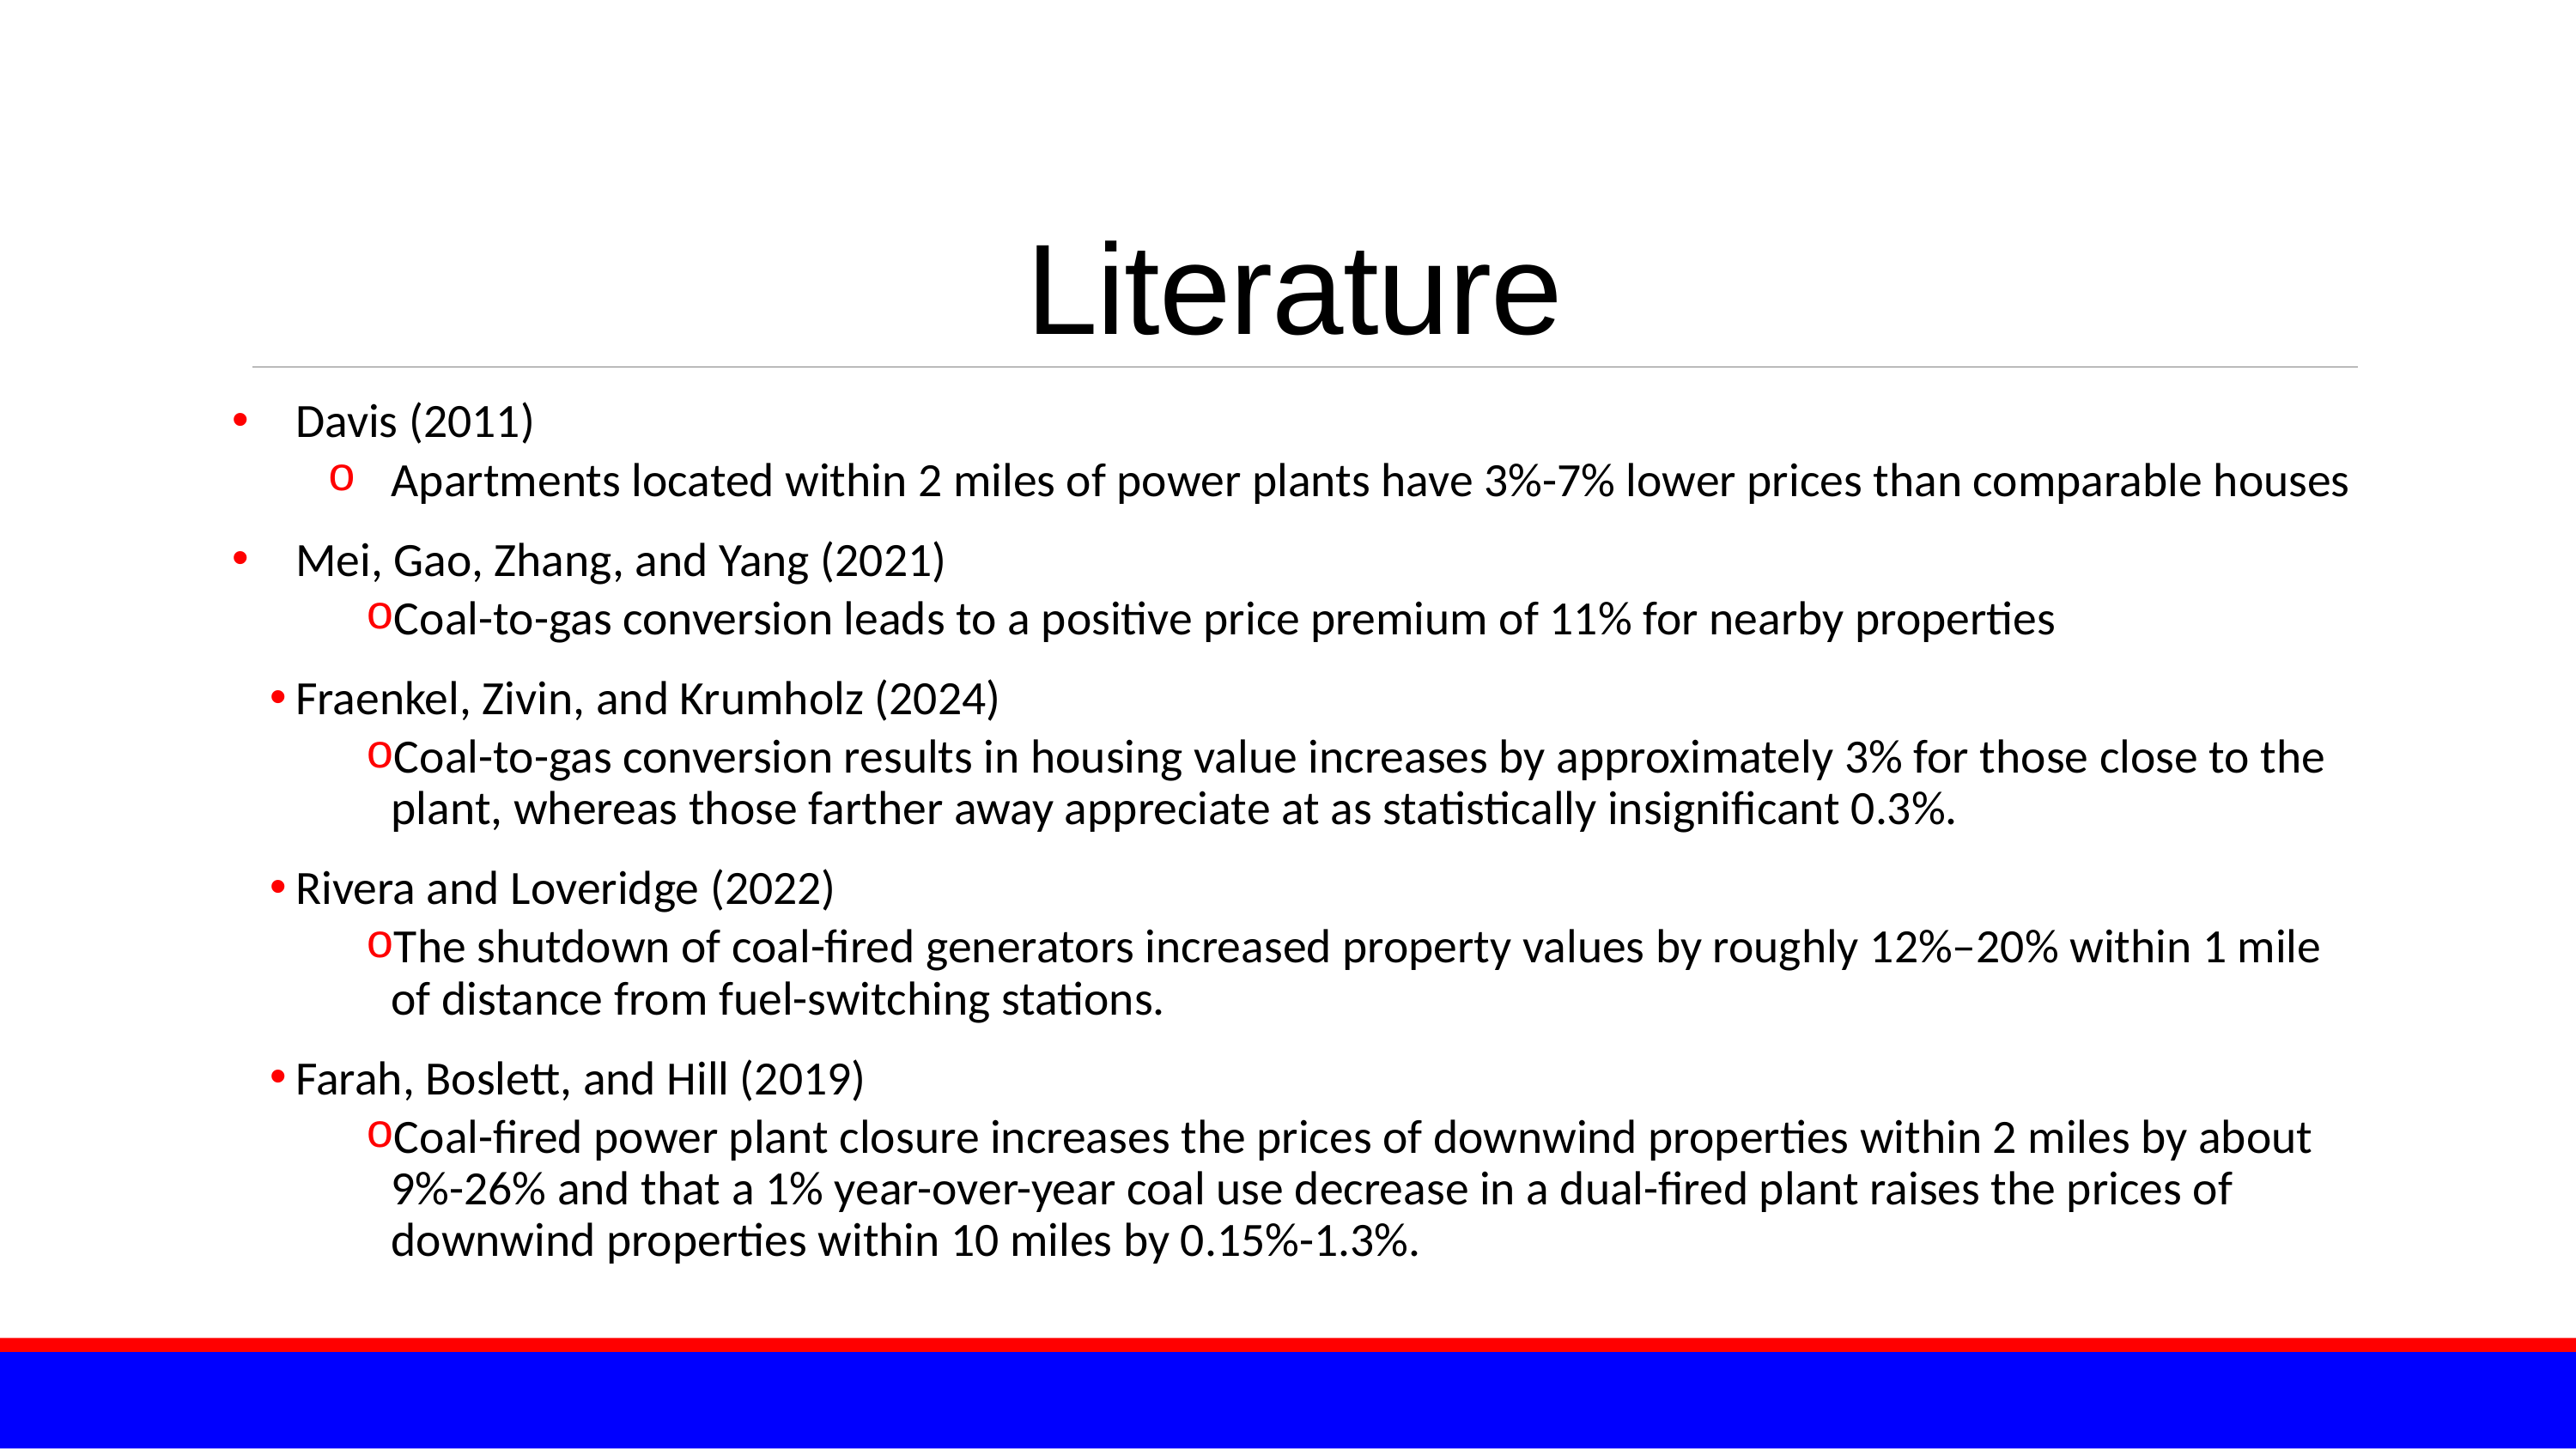

# Literature
Davis (2011)
Apartments located within 2 miles of power plants have 3%-7% lower prices than comparable houses
Mei, Gao, Zhang, and Yang (2021)
Coal-to-gas conversion leads to a positive price premium of 11% for nearby properties
Fraenkel, Zivin, and Krumholz (2024)
Coal-to-gas conversion results in housing value increases by approximately 3% for those close to the plant, whereas those farther away appreciate at as statistically insignificant 0.3%.
Rivera and Loveridge (2022)
The shutdown of coal-fired generators increased property values by roughly 12%–20% within 1 mile of distance from fuel-switching stations.
Farah, Boslett, and Hill (2019)
Coal-fired power plant closure increases the prices of downwind properties within 2 miles by about 9%-26% and that a 1% year-over-year coal use decrease in a dual-fired plant raises the prices of downwind properties within 10 miles by 0.15%-1.3%.